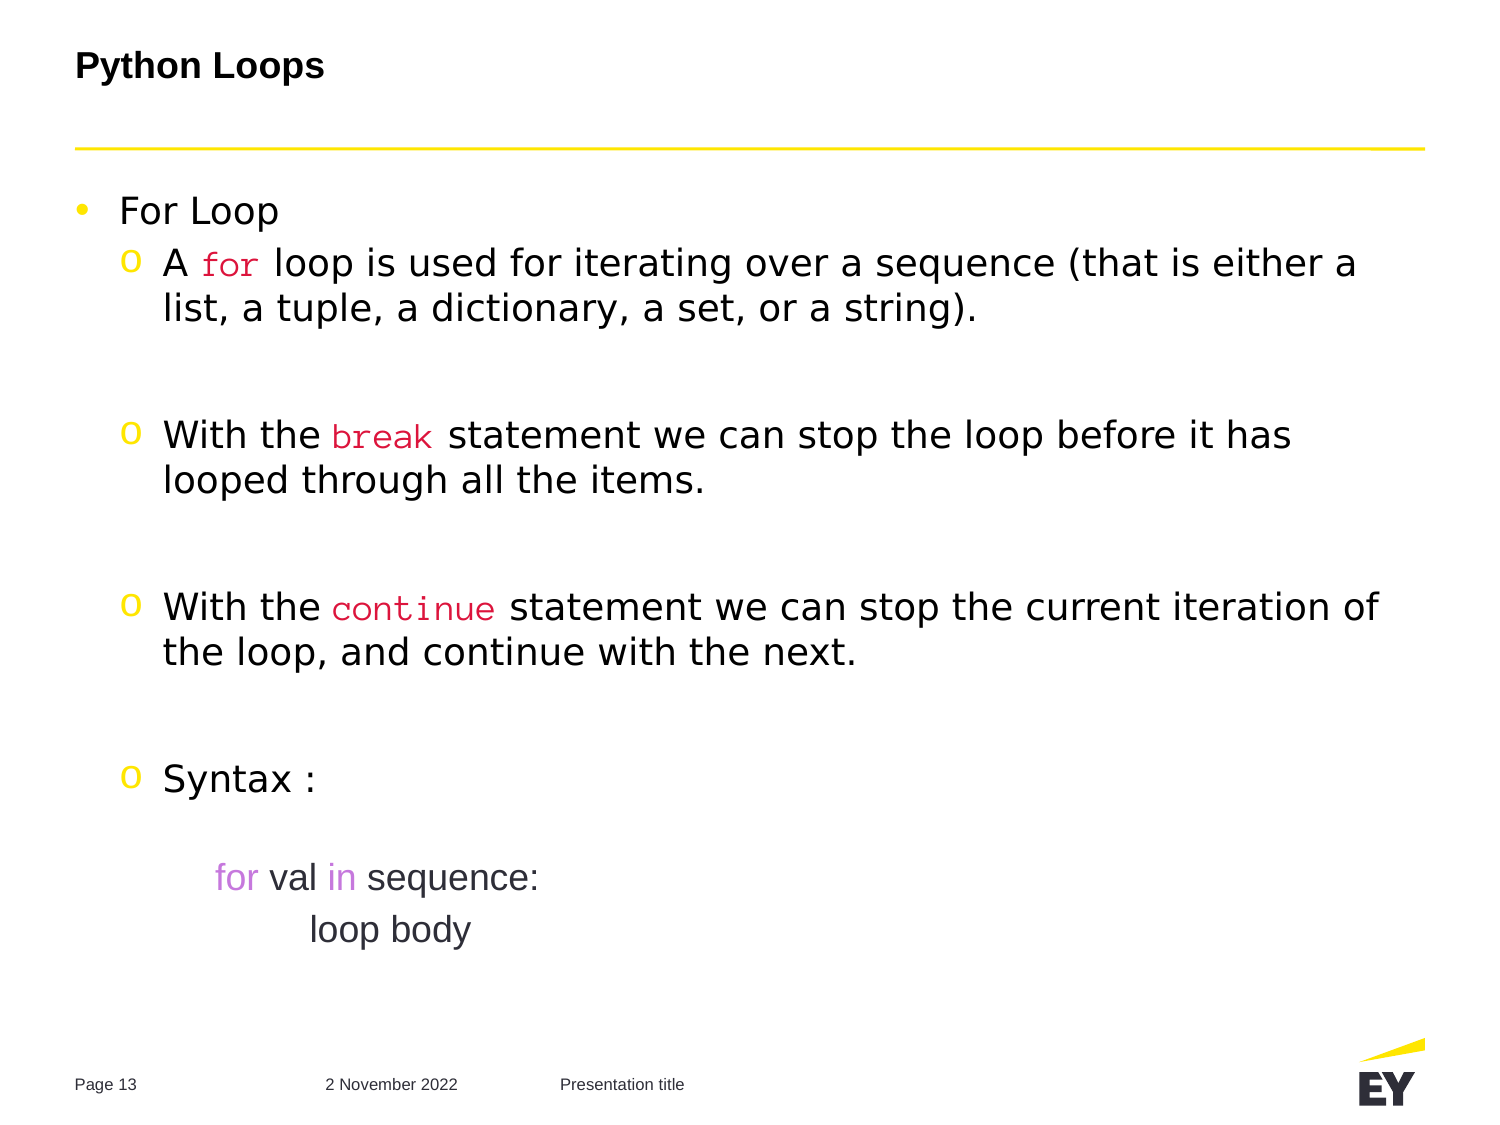

# Python Loops
For Loop
A for loop is used for iterating over a sequence (that is either a list, a tuple, a dictionary, a set, or a string).

With the break statement we can stop the loop before it has looped through all the items.

With the continue statement we can stop the current iteration of the loop, and continue with the next.

Syntax :
     for val in sequence:
              loop body